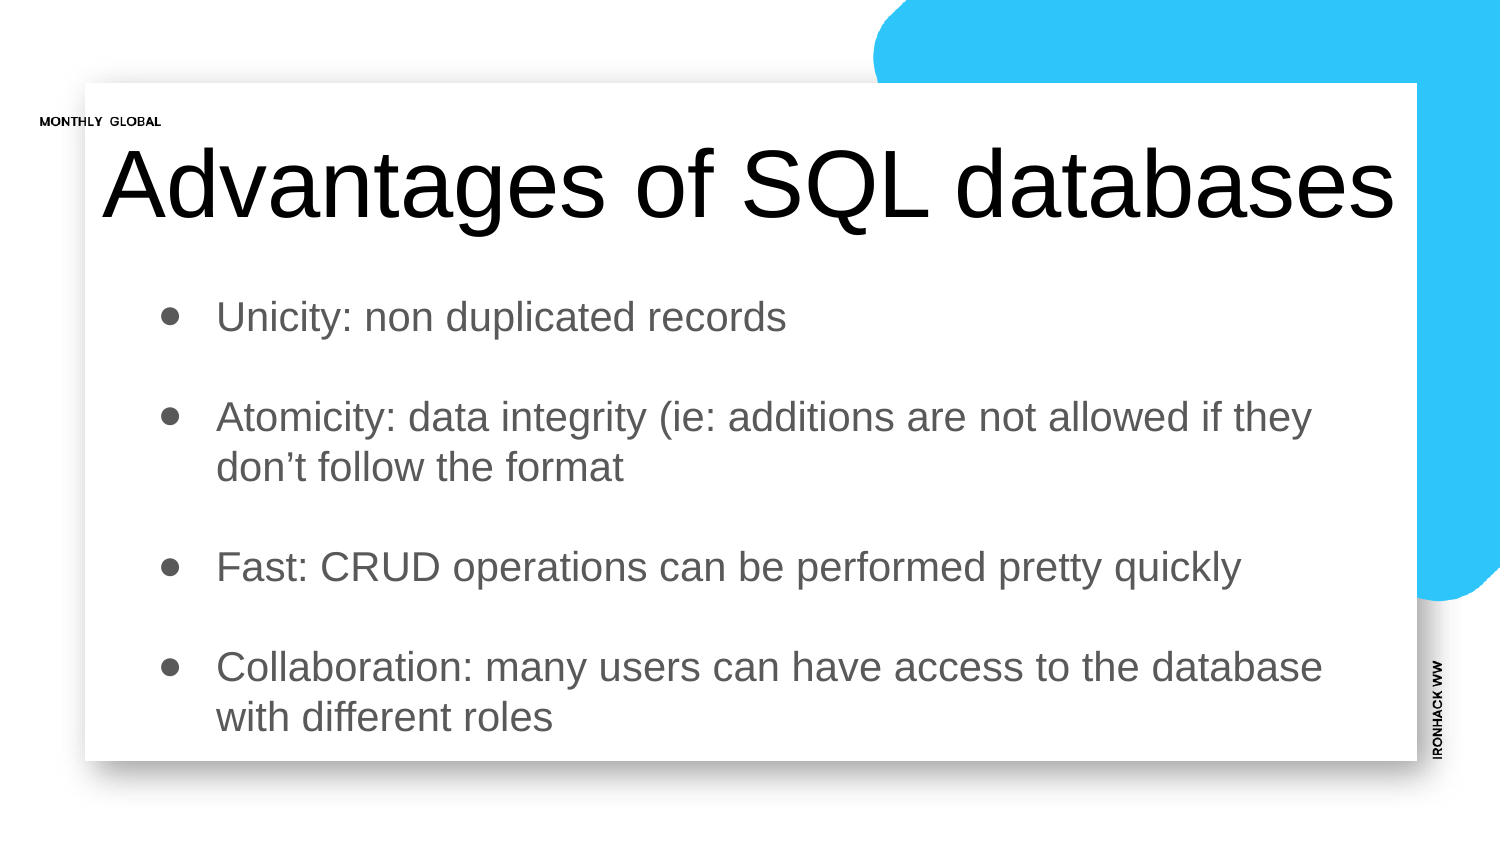

# Advantages of SQL databases
Unicity: non duplicated records

Atomicity: data integrity (ie: additions are not allowed if they don’t follow the format

Fast: CRUD operations can be performed pretty quickly

Collaboration: many users can have access to the database with different roles